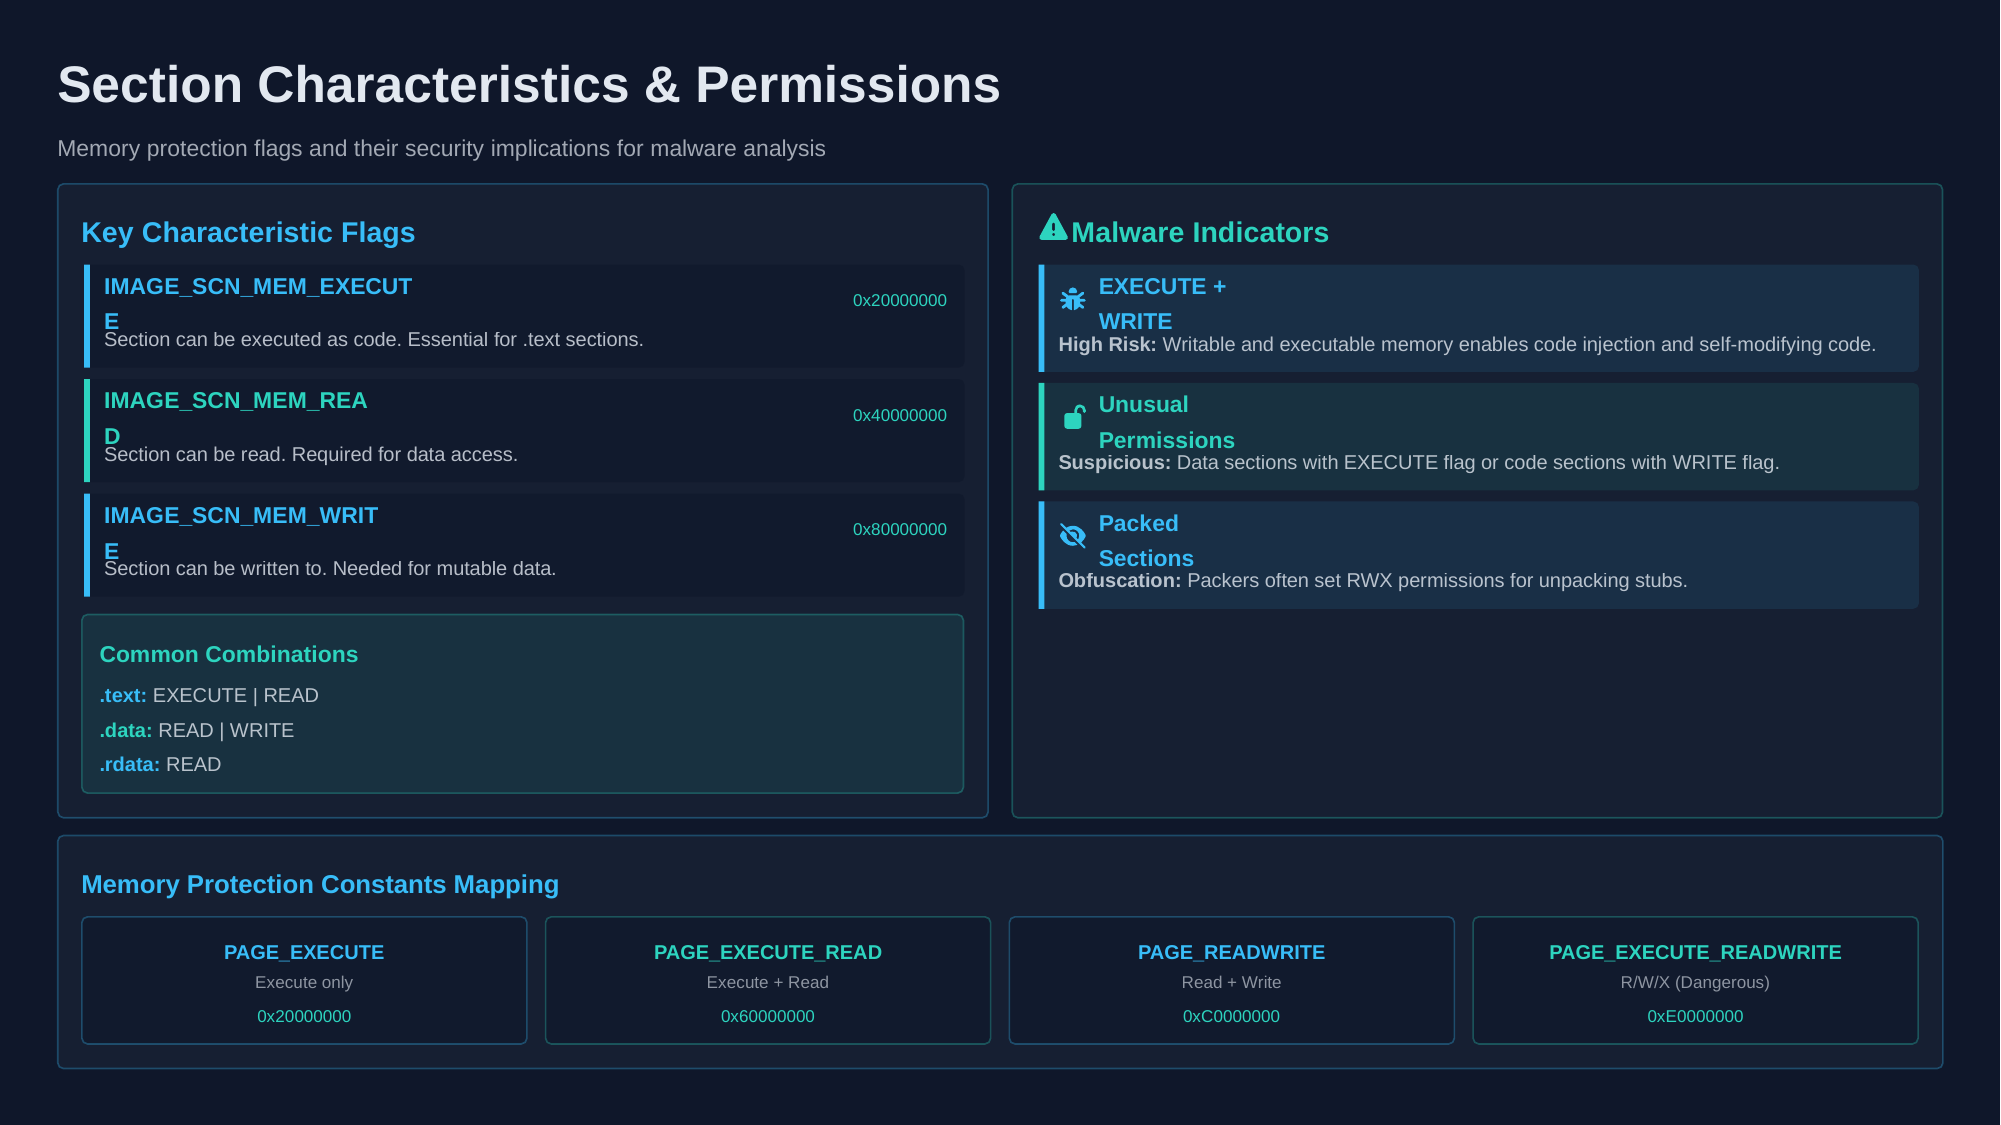

Section Characteristics & Permissions
Memory protection flags and their security implications for malware analysis

Key Characteristic Flags
Malware Indicators

IMAGE_SCN_MEM_EXECUTE
EXECUTE + WRITE
0x20000000

Section can be executed as code. Essential for .text sections.
High Risk: Writable and executable memory enables code injection and self-modifying code.

IMAGE_SCN_MEM_READ
Unusual Permissions
0x40000000

Section can be read. Required for data access.
Suspicious: Data sections with EXECUTE flag or code sections with WRITE flag.

IMAGE_SCN_MEM_WRITE
0x80000000
Packed Sections

Section can be written to. Needed for mutable data.
Obfuscation: Packers often set RWX permissions for unpacking stubs.

Common Combinations
.text: EXECUTE | READ
.data: READ | WRITE
.rdata: READ

Memory Protection Constants Mapping

PAGE_EXECUTE
PAGE_EXECUTE_READ
PAGE_READWRITE
PAGE_EXECUTE_READWRITE
Execute only
Execute + Read
Read + Write
R/W/X (Dangerous)
0x20000000
0x60000000
0xC0000000
0xE0000000